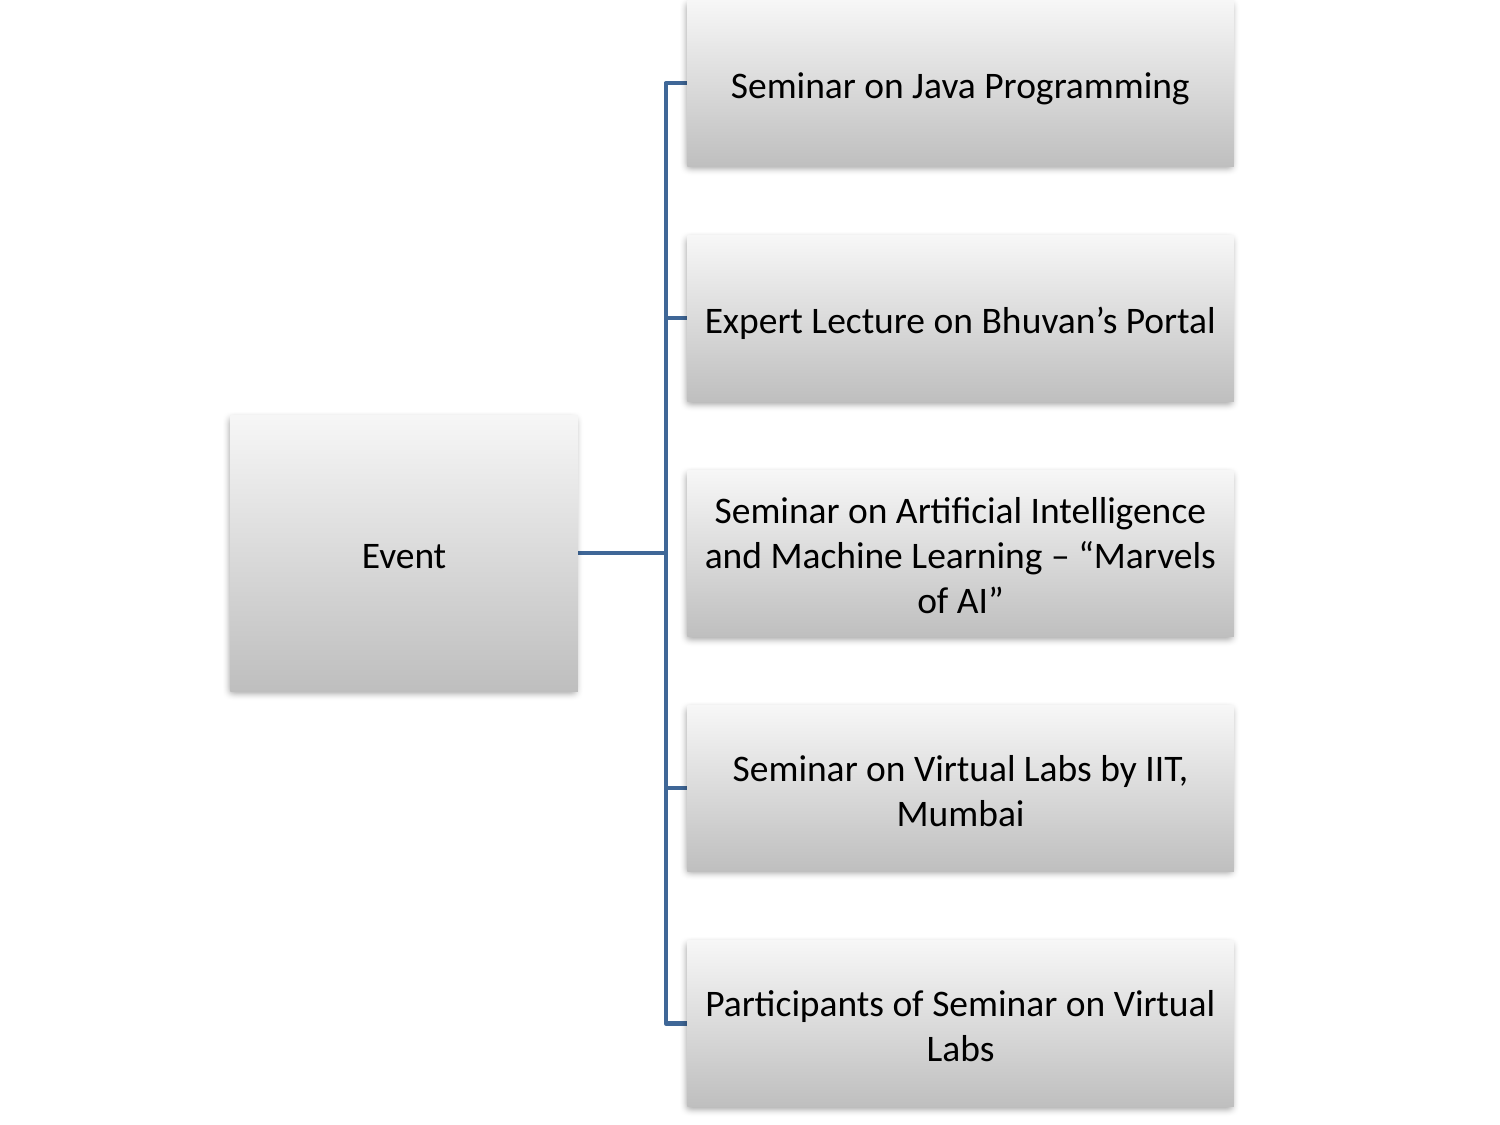

Event
Seminar on Java Programming
Expert Lecture on Bhuvan’s Portal
Seminar on Artificial Intelligence and Machine Learning – “Marvels of AI”
Seminar on Virtual Labs by IIT, Mumbai
Participants of Seminar on Virtual Labs